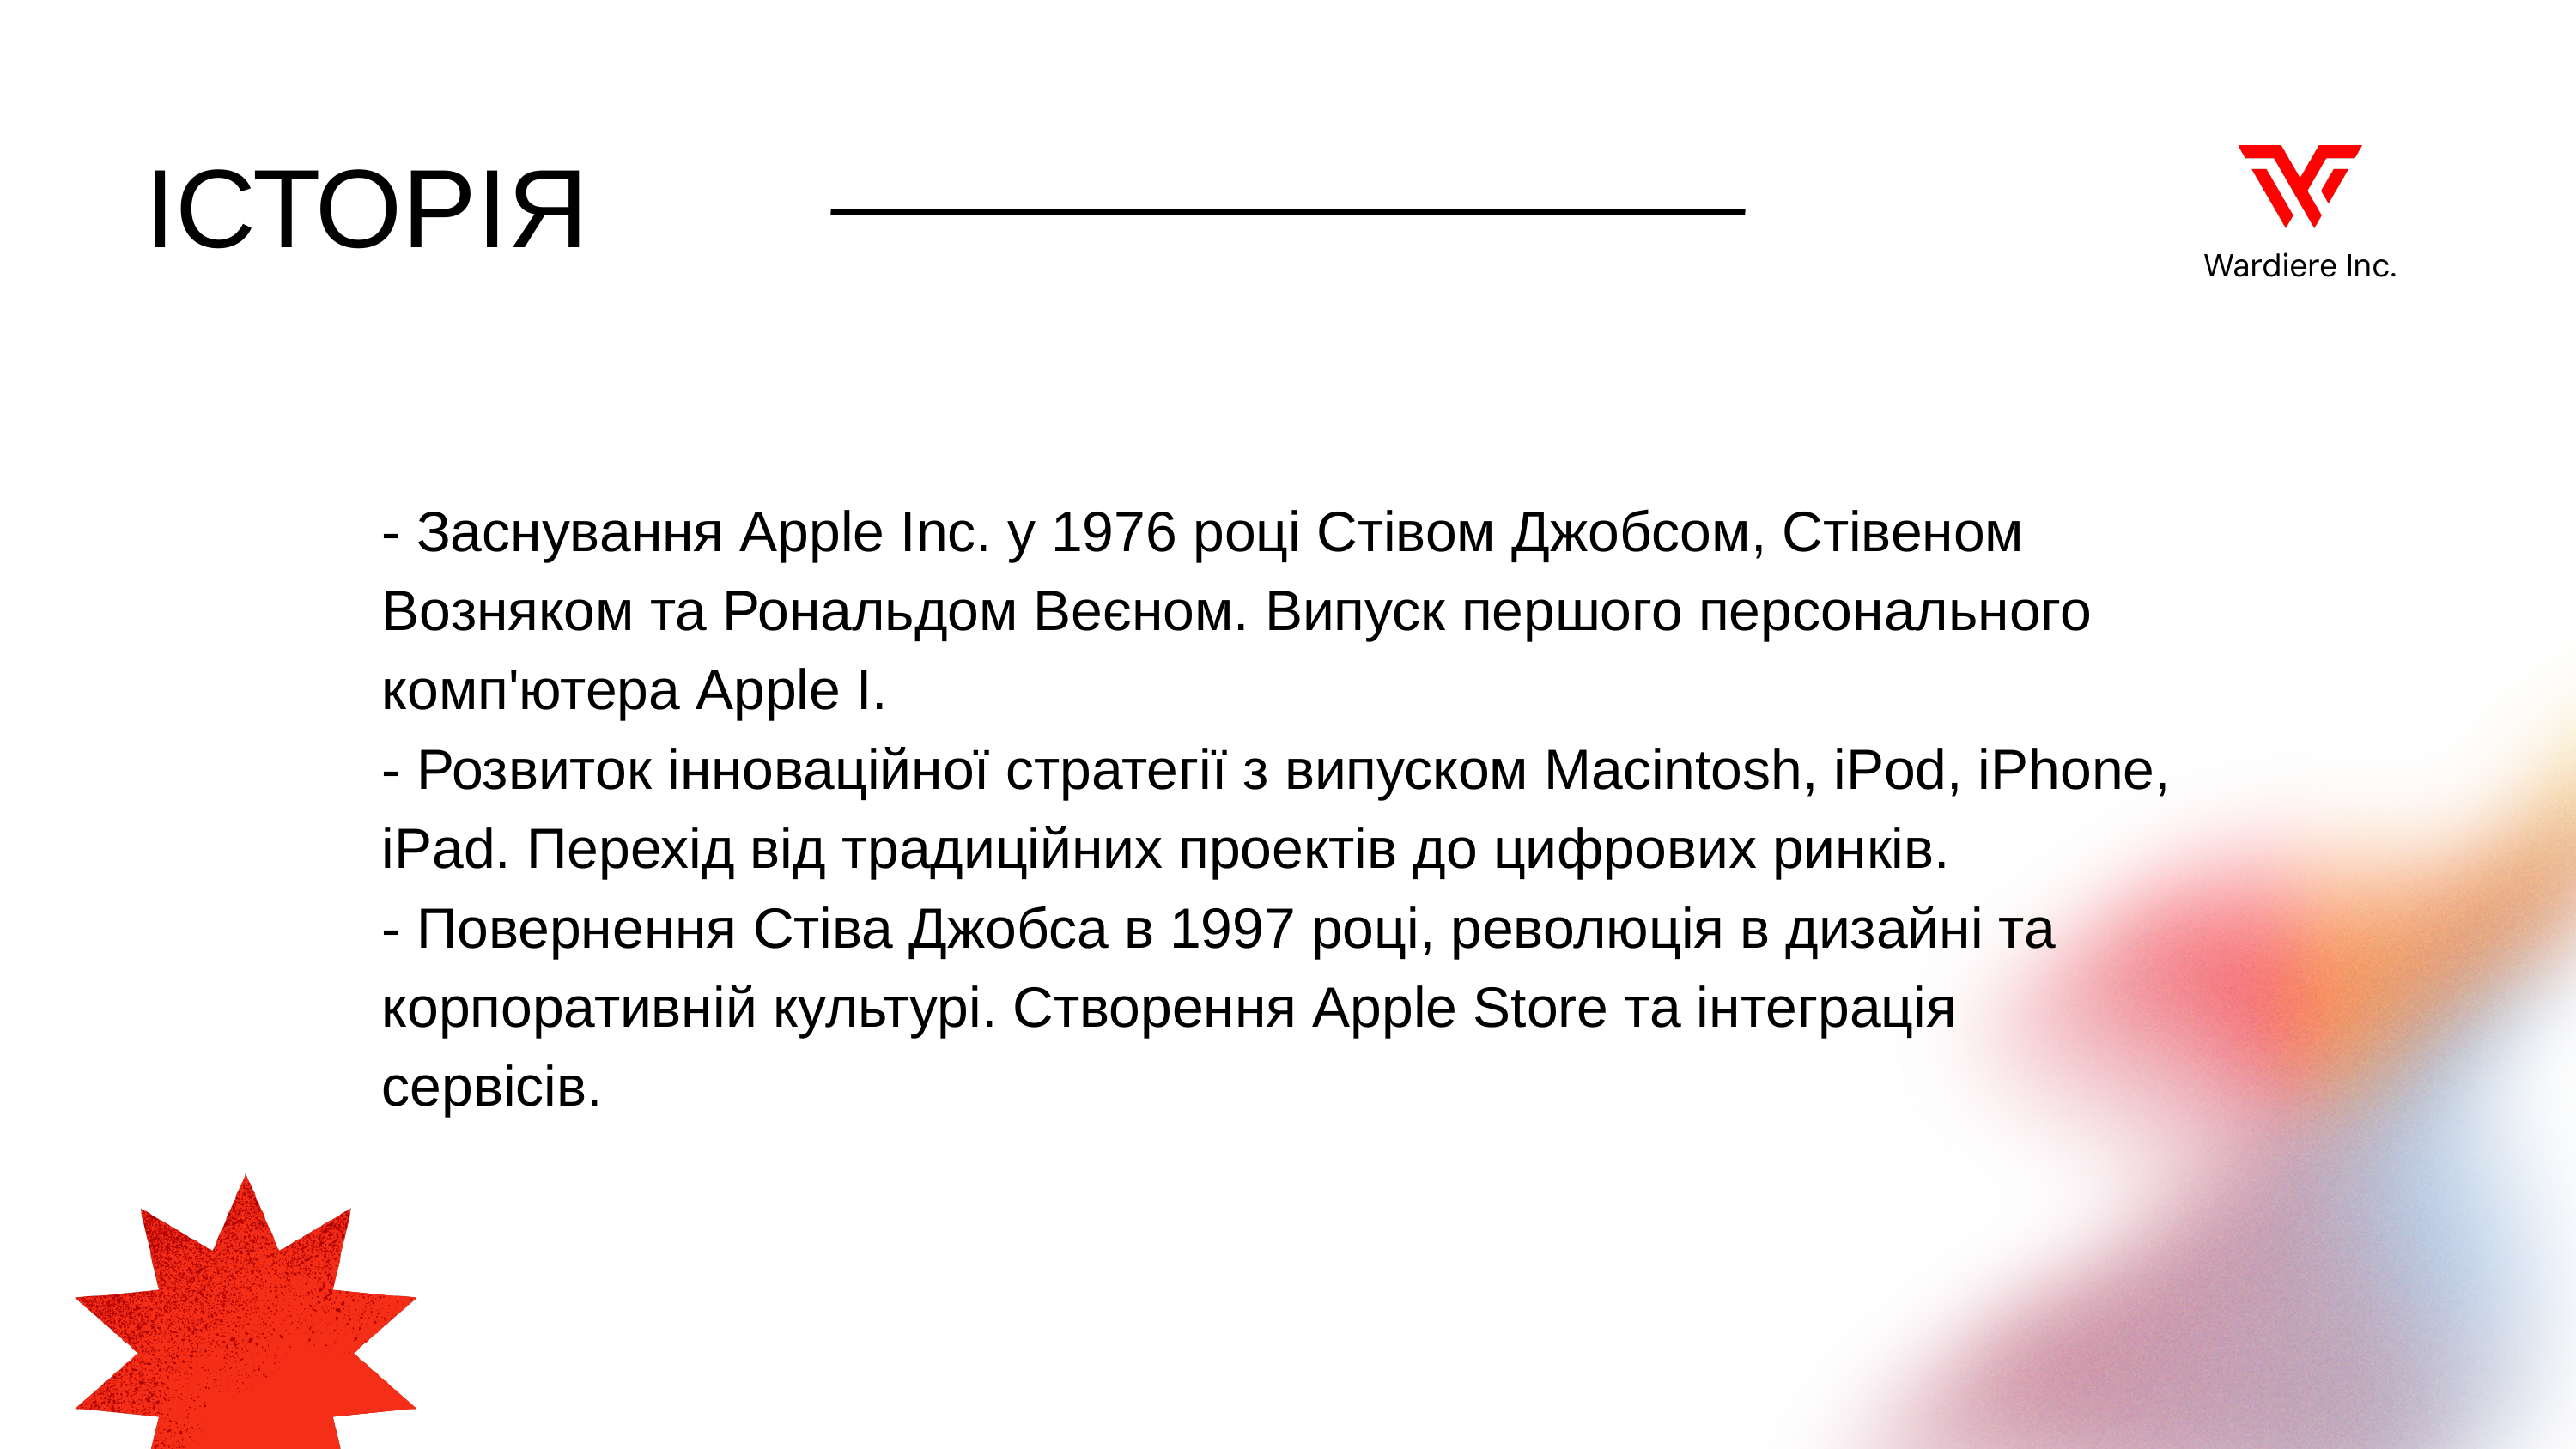

ІСТОРІЯ

Wardiere Inc.
- Заснування Apple Inc. у 1976 році Стівом Джобсом, Стівеном Возняком та Рональдом Веєном. Випуск першого персонального комп'ютера Apple I.
- Розвиток інноваційної стратегії з випуском Macintosh, iPod, iPhone, iPad. Перехід від традиційних проектів до цифрових ринків.
- Повернення Стіва Джобса в 1997 році, революція в дизайні та корпоративній культурі. Створення Apple Store та інтеграція сервісів.